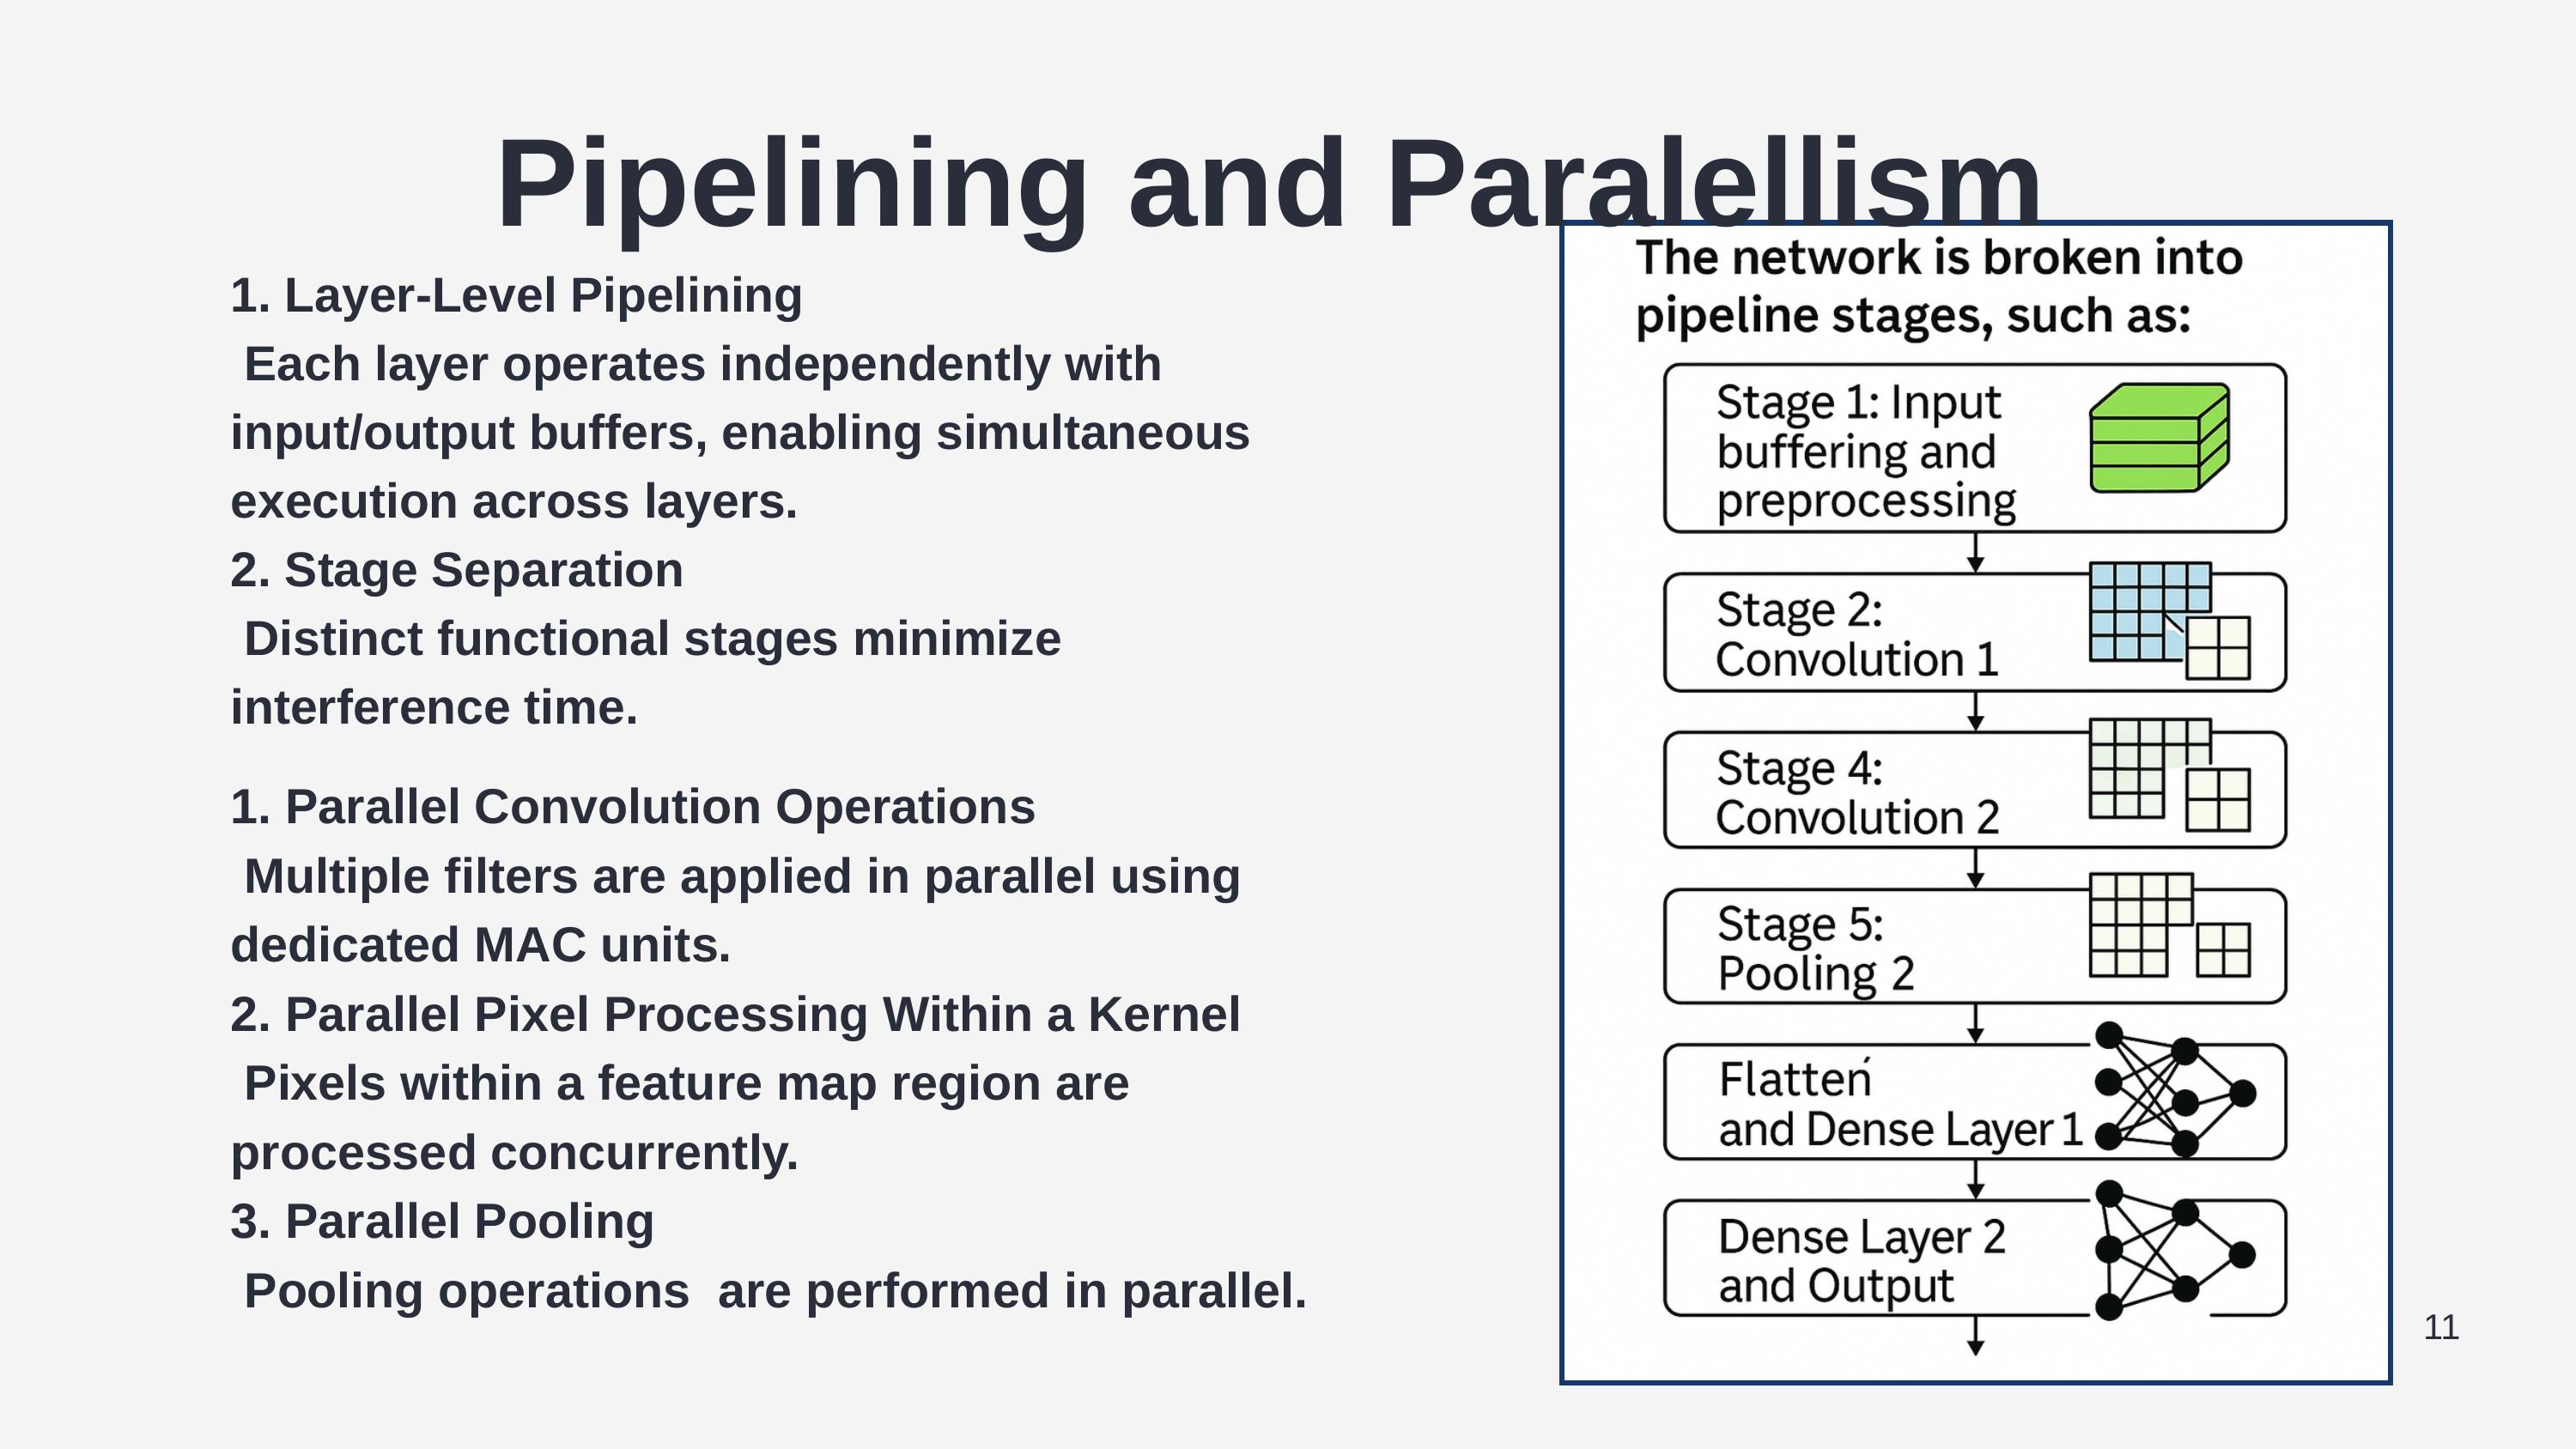

Pipelining and Paralellism

1. Layer-Level Pipelining
 Each layer operates independently with input/output buffers, enabling simultaneous execution across layers.
2. Stage Separation
 Distinct functional stages minimize interference time.

1. Parallel Convolution Operations
 Multiple filters are applied in parallel using dedicated MAC units.
2. Parallel Pixel Processing Within a Kernel
 Pixels within a feature map region are processed concurrently.
3. Parallel Pooling
 Pooling operations  are performed in parallel.

11